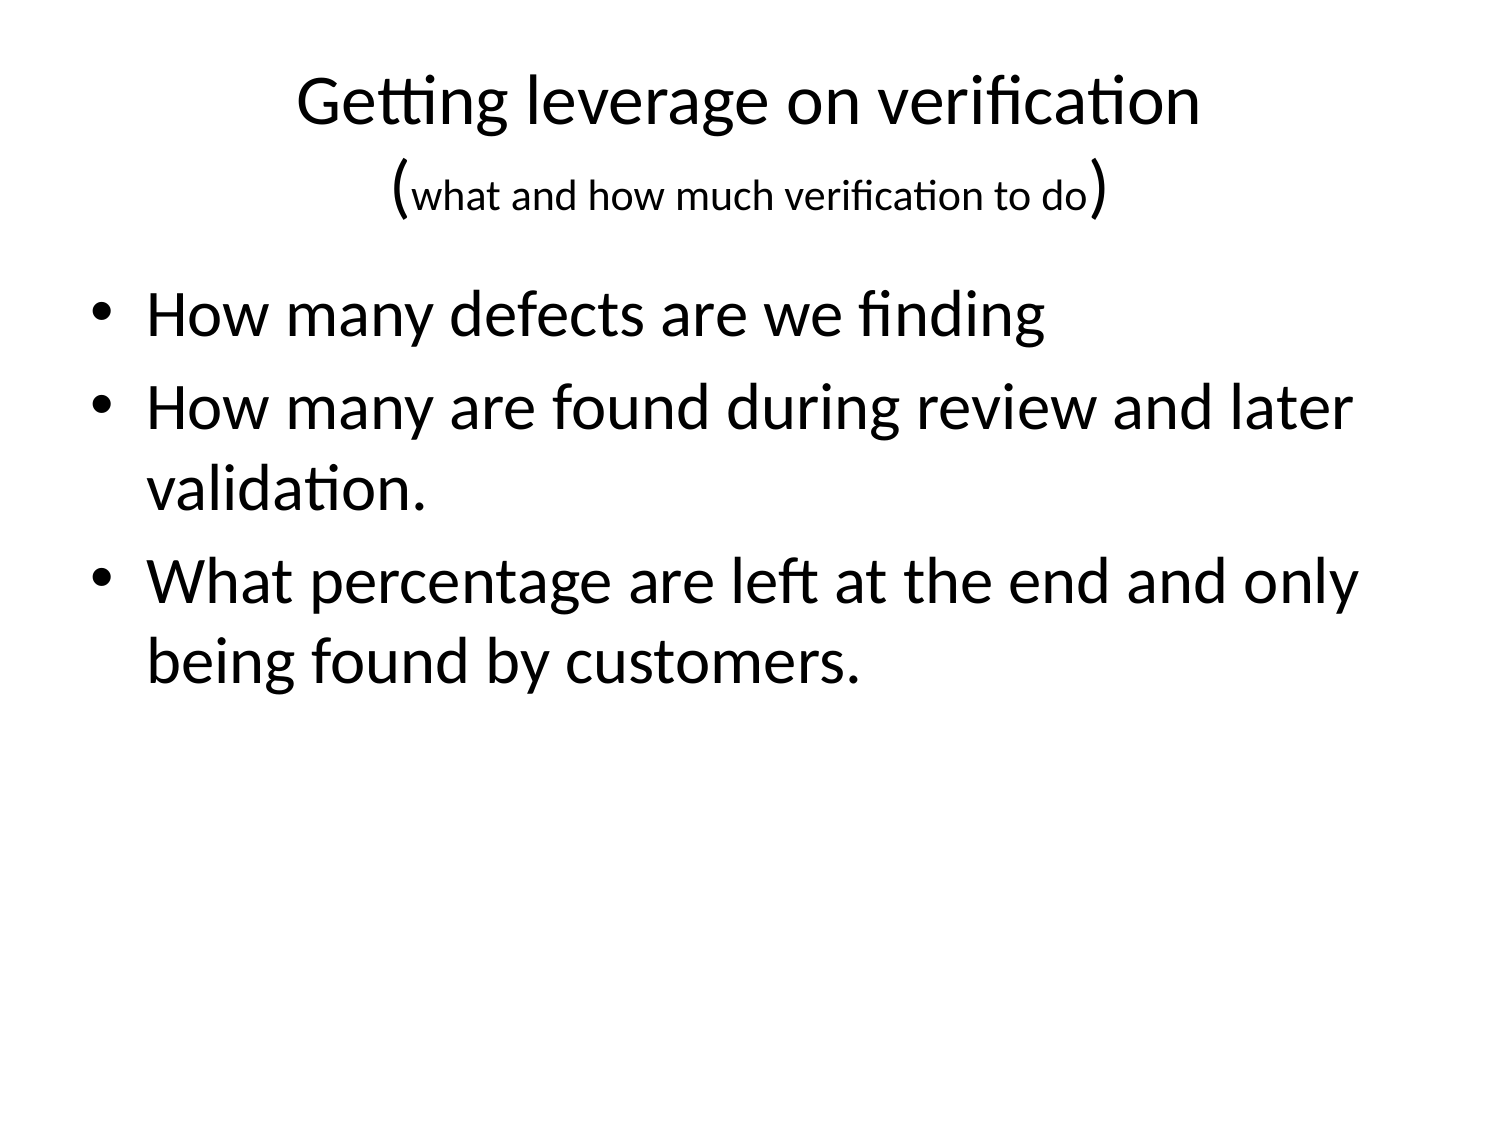

# Getting leverage on verification (what and how much verification to do)
How many defects are we finding
How many are found during review and later validation.
What percentage are left at the end and only being found by customers.